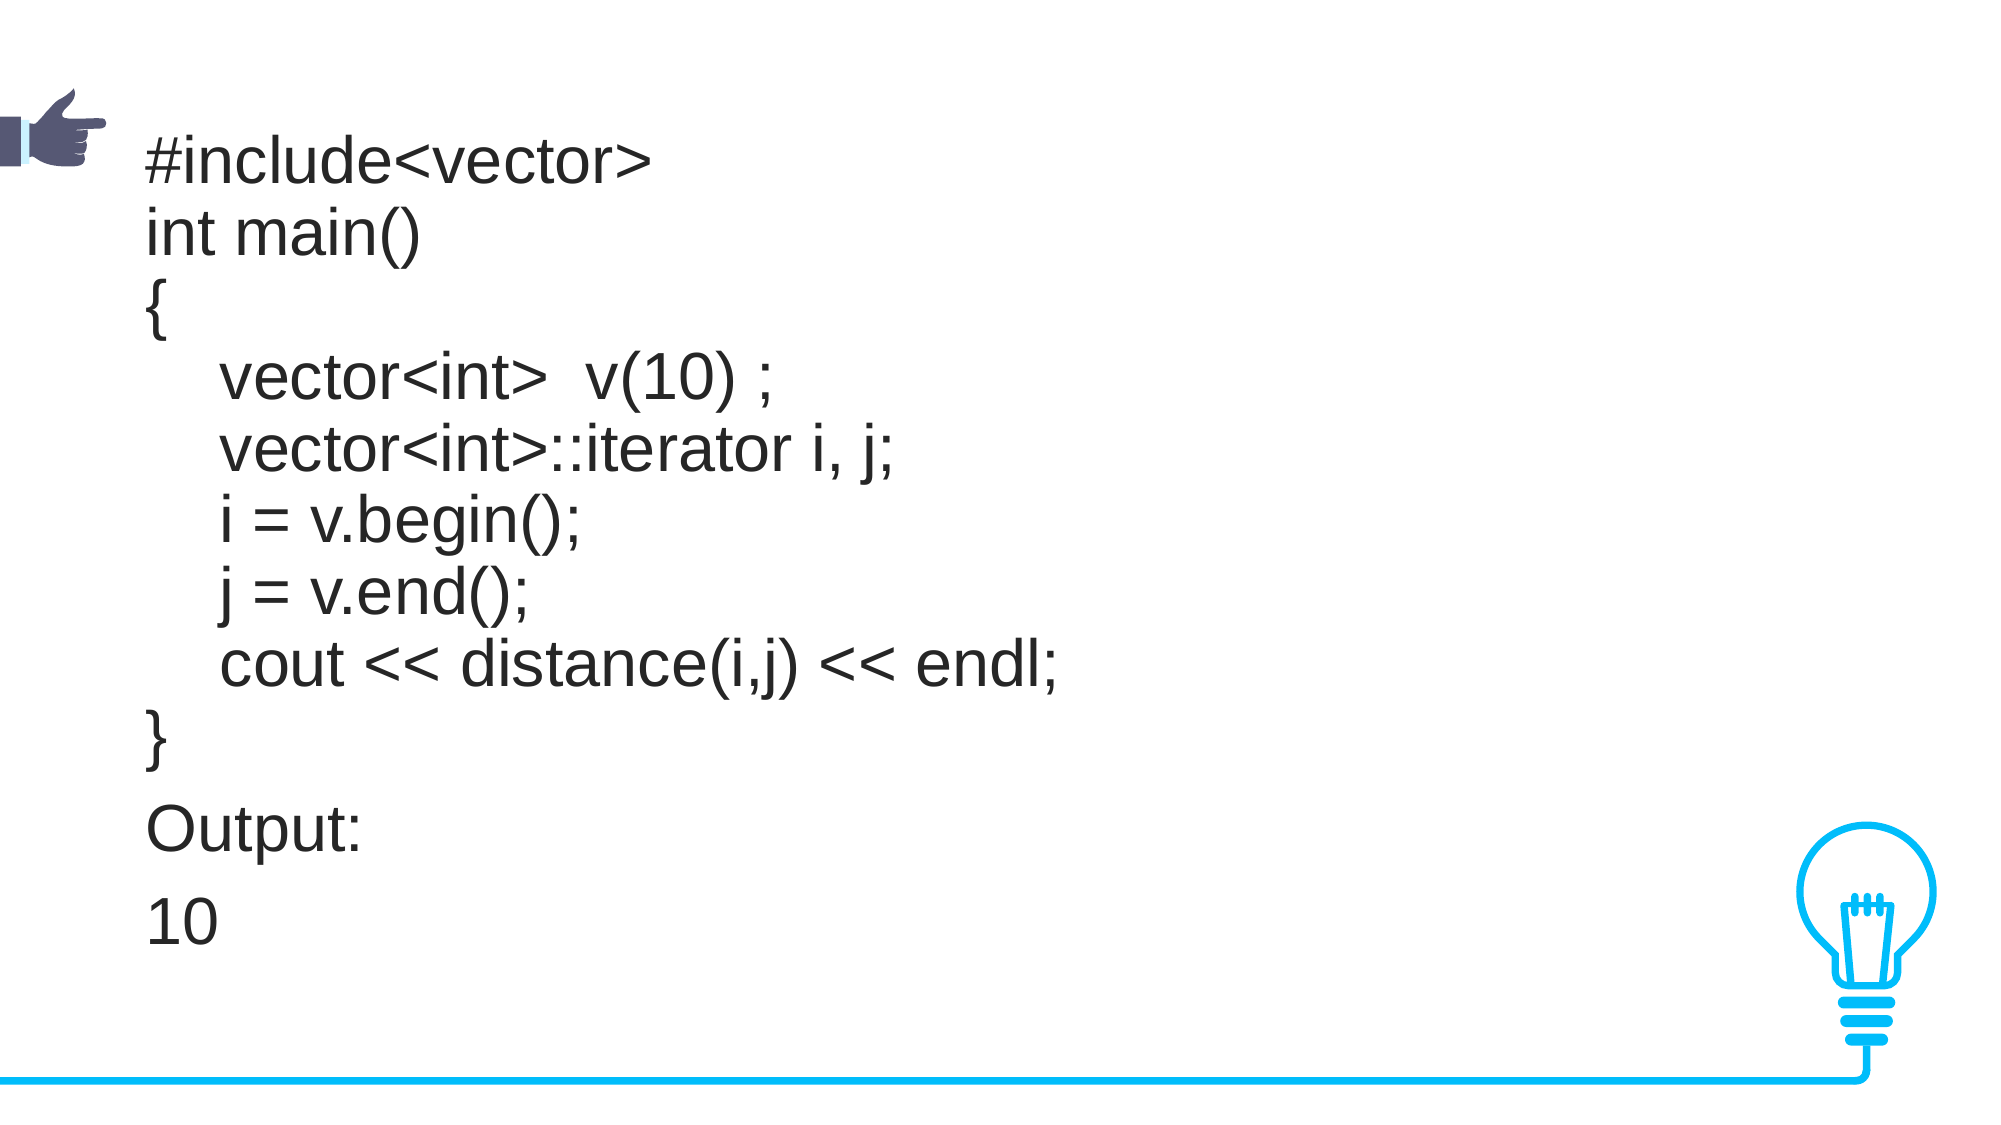

#include<vector>
int main()
{
    vector<int>  v(10) ;    
    vector<int>::iterator i, j;  
    i = v.begin();
    j = v.end();
    cout << distance(i,j) << endl;      
}
Output:
10